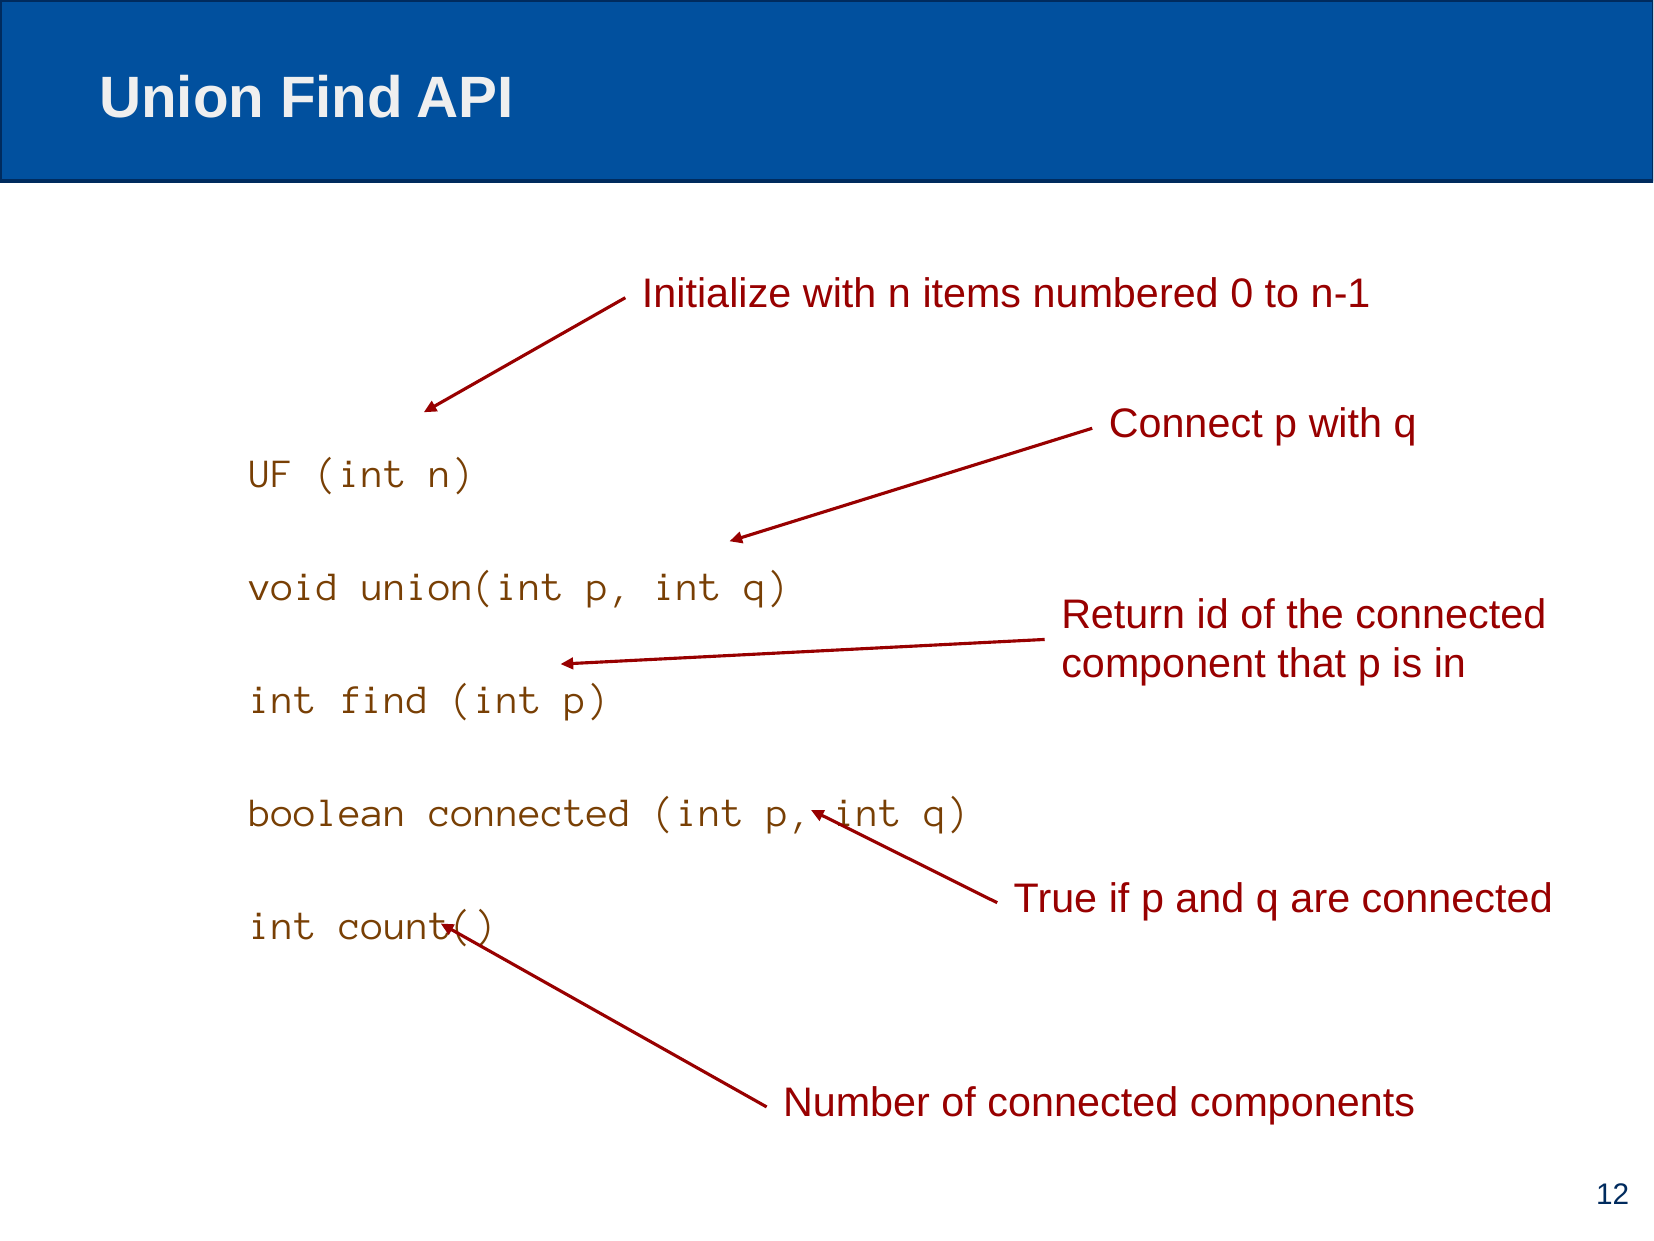

# Union Find API
Initialize with n items numbered 0 to n-1
	UF (int n)
	void union(int p, int q)
	int find (int p)
	boolean connected (int p, int q)
	int count()
Connect p with q
Return id of the connected component that p is in
True if p and q are connected
Number of connected components
12